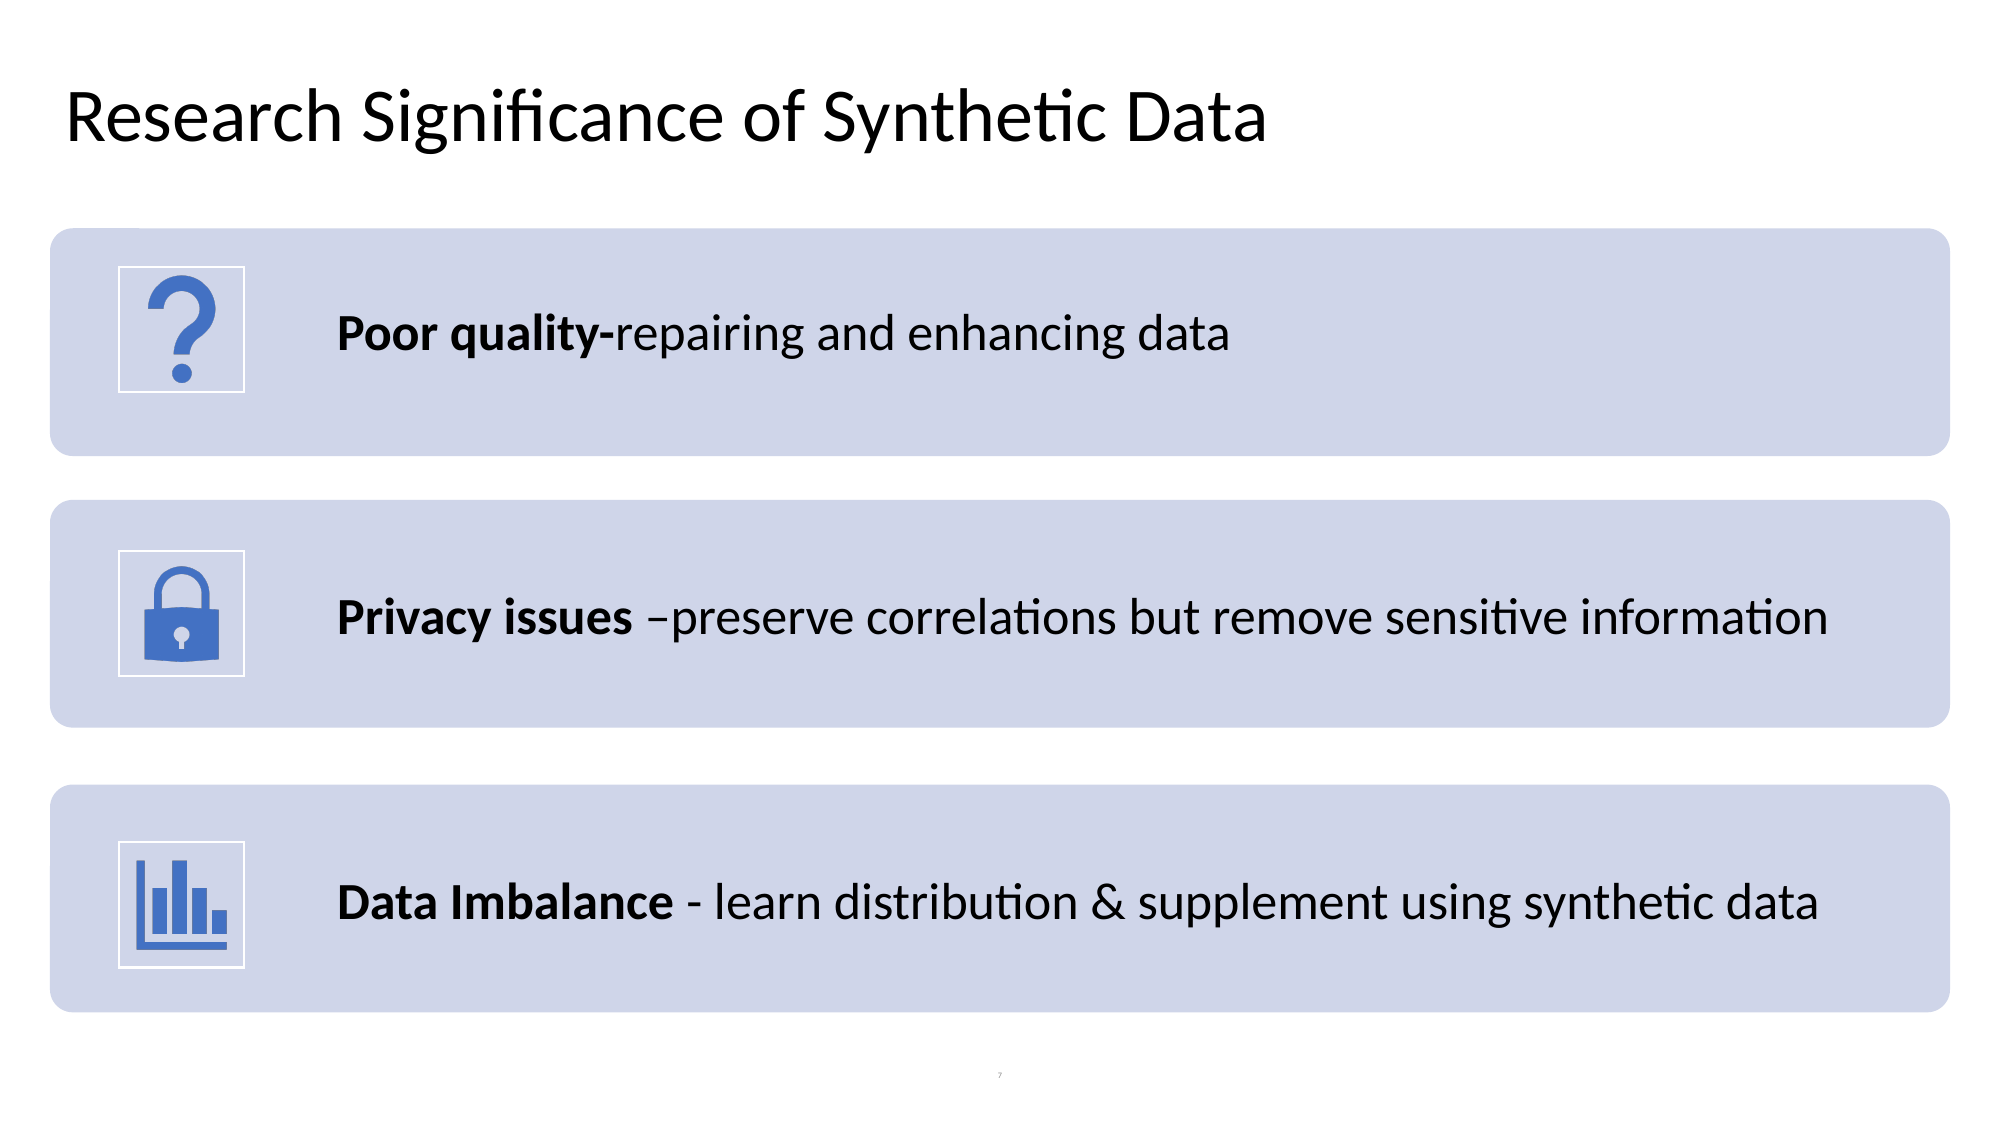

# Research Significance of Synthetic Data
Poor quality-repairing and enhancing data
Privacy issues –preserve correlations but remove sensitive information
Data Imbalance - learn distribution & supplement using synthetic data
7